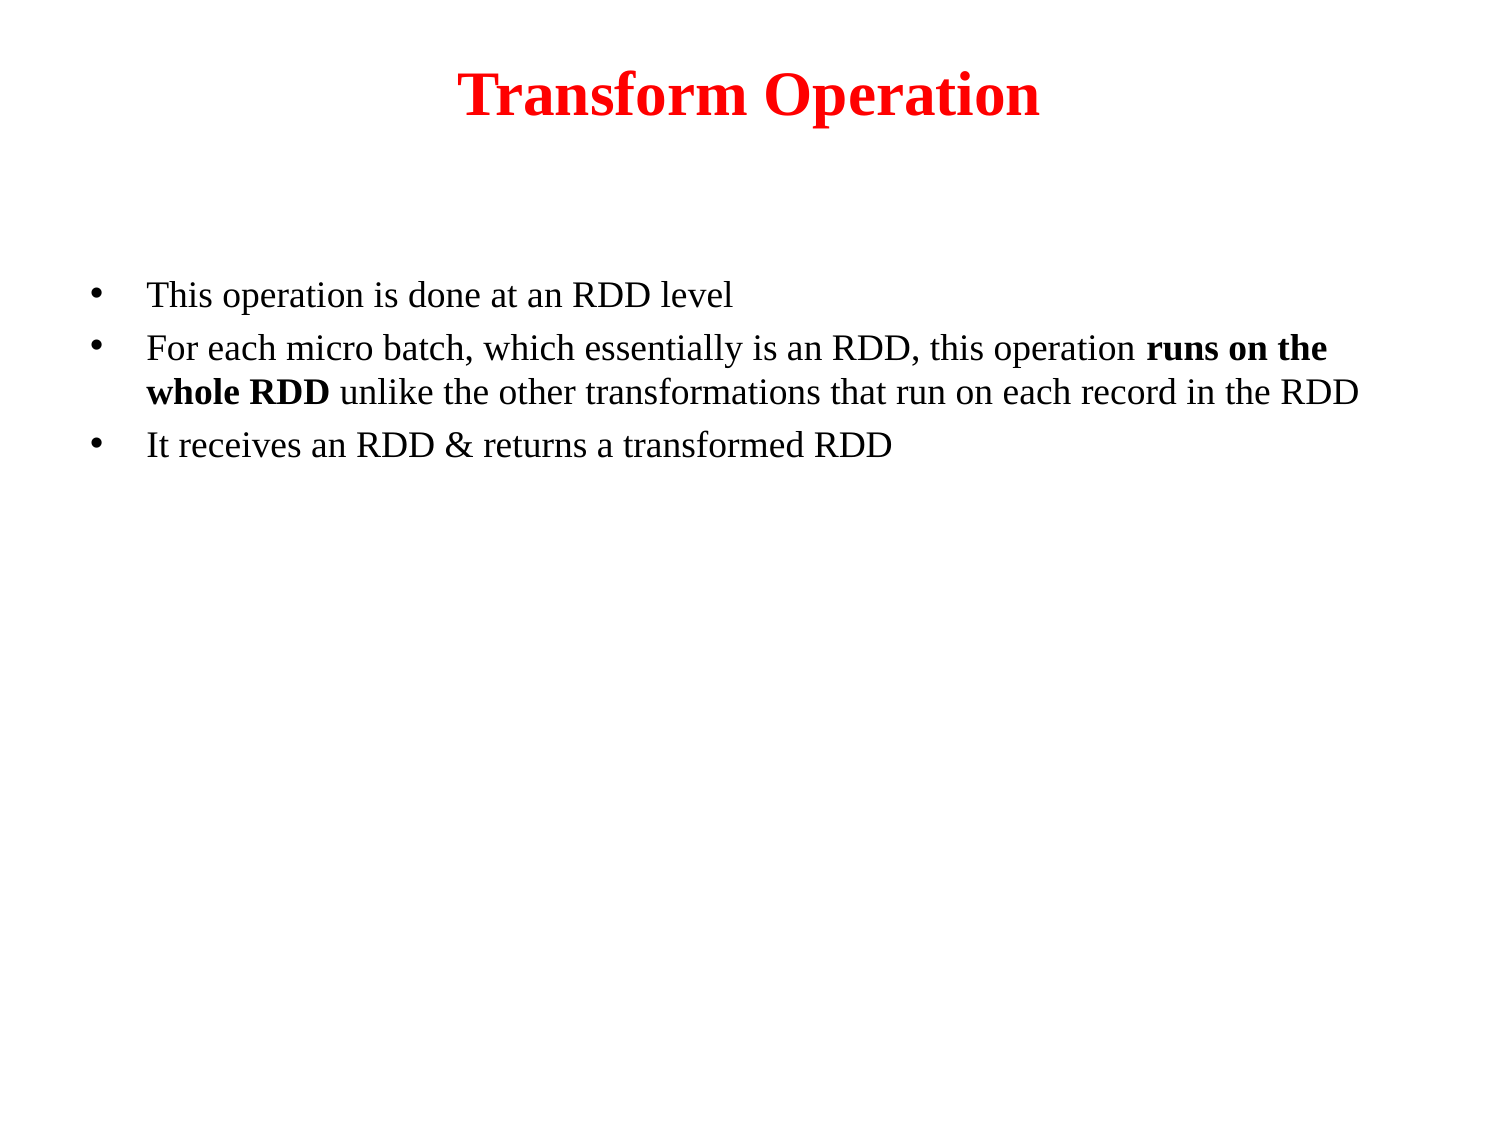

# Transform Operation
This operation is done at an RDD level
For each micro batch, which essentially is an RDD, this operation runs on the whole RDD unlike the other transformations that run on each record in the RDD
It receives an RDD & returns a transformed RDD